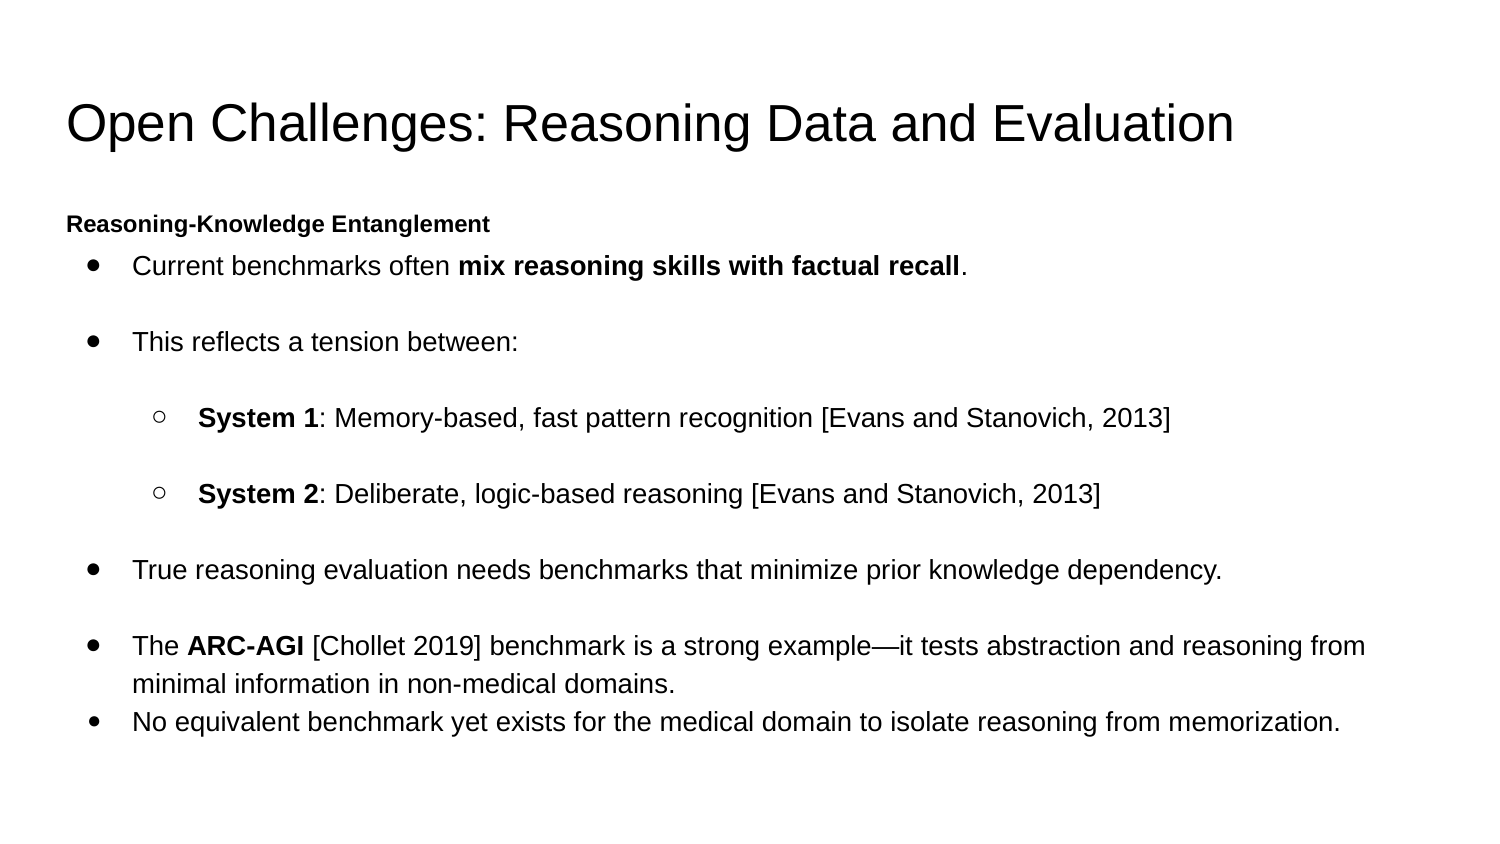

# Open Challenges: Reasoning Data and Evaluation
Reasoning-Knowledge Entanglement
Current benchmarks often mix reasoning skills with factual recall.
This reflects a tension between:
System 1: Memory-based, fast pattern recognition [Evans and Stanovich, 2013]
System 2: Deliberate, logic-based reasoning [Evans and Stanovich, 2013]
True reasoning evaluation needs benchmarks that minimize prior knowledge dependency.
The ARC-AGI [Chollet 2019] benchmark is a strong example—it tests abstraction and reasoning from minimal information in non-medical domains.
No equivalent benchmark yet exists for the medical domain to isolate reasoning from memorization.